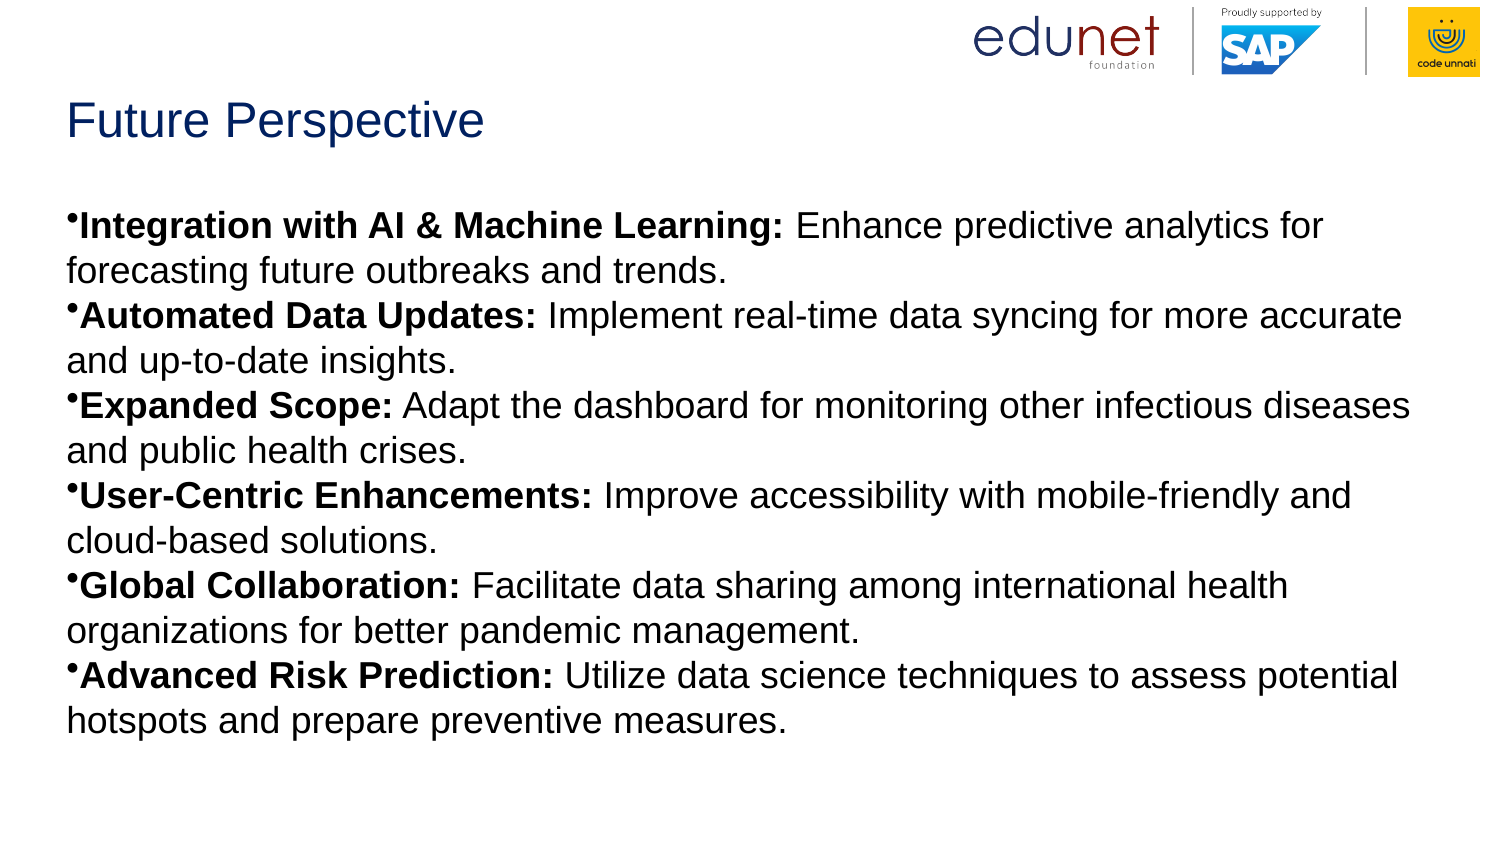

# Future Perspective
Integration with AI & Machine Learning: Enhance predictive analytics for forecasting future outbreaks and trends.
Automated Data Updates: Implement real-time data syncing for more accurate and up-to-date insights.
Expanded Scope: Adapt the dashboard for monitoring other infectious diseases and public health crises.
User-Centric Enhancements: Improve accessibility with mobile-friendly and cloud-based solutions.
Global Collaboration: Facilitate data sharing among international health organizations for better pandemic management.
Advanced Risk Prediction: Utilize data science techniques to assess potential hotspots and prepare preventive measures.